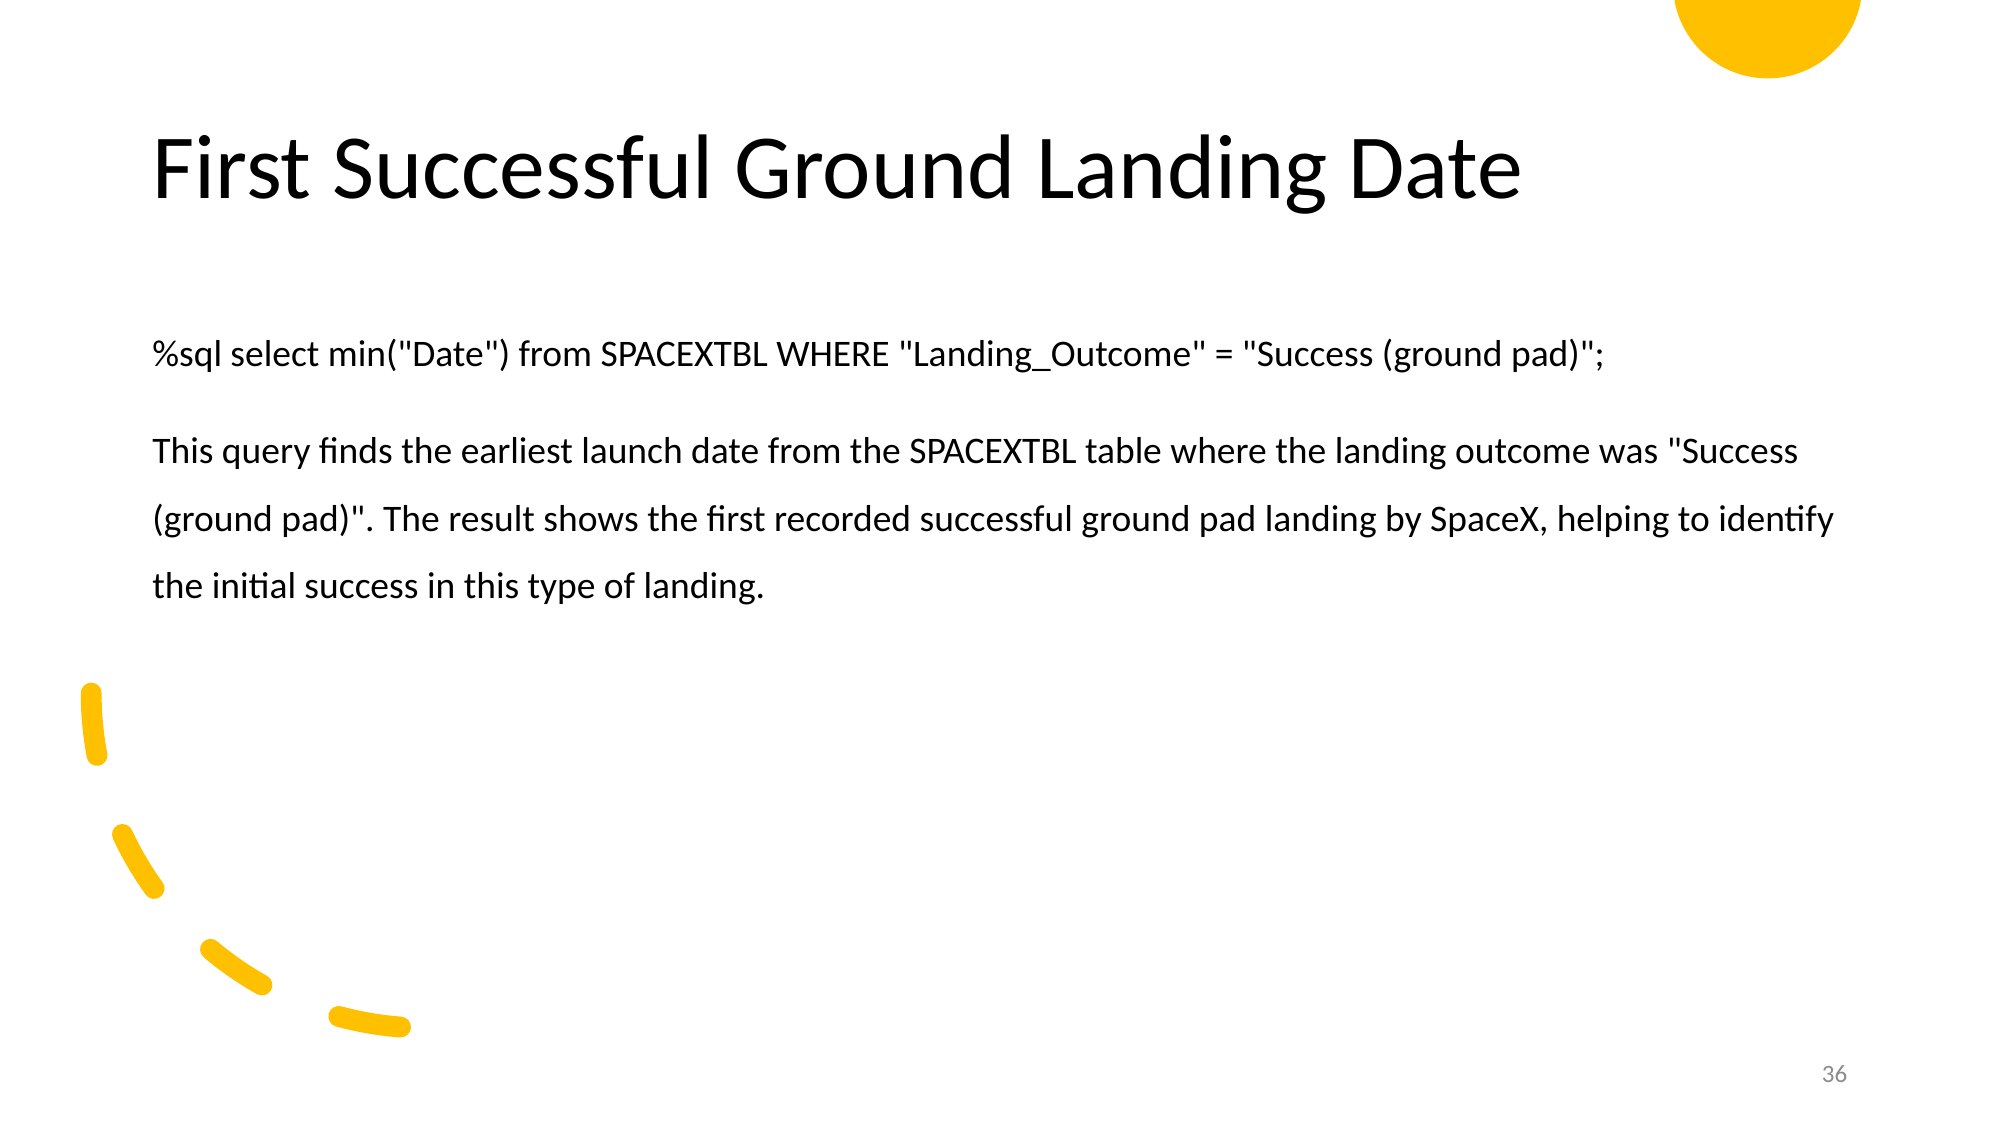

First Successful Ground Landing Date
%sql select min("Date") from SPACEXTBL WHERE "Landing_Outcome" = "Success (ground pad)";
This query finds the earliest launch date from the SPACEXTBL table where the landing outcome was "Success (ground pad)". The result shows the first recorded successful ground pad landing by SpaceX, helping to identify the initial success in this type of landing.

36